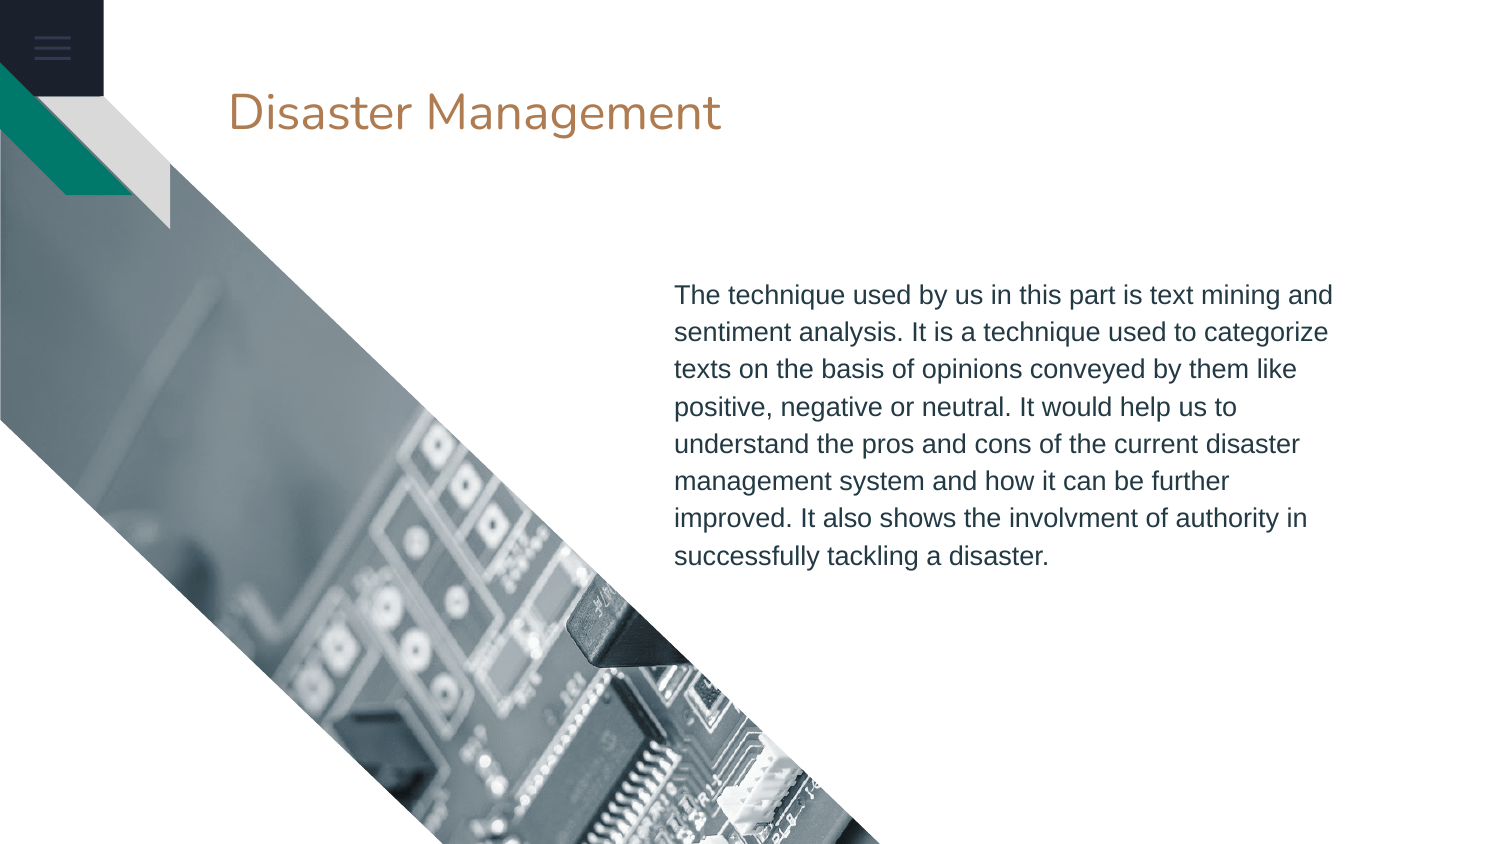

# Disaster Management
The technique used by us in this part is text mining and sentiment analysis. It is a technique used to categorize texts on the basis of opinions conveyed by them like positive, negative or neutral. It would help us to understand the pros and cons of the current disaster management system and how it can be further improved. It also shows the involvment of authority in successfully tackling a disaster.